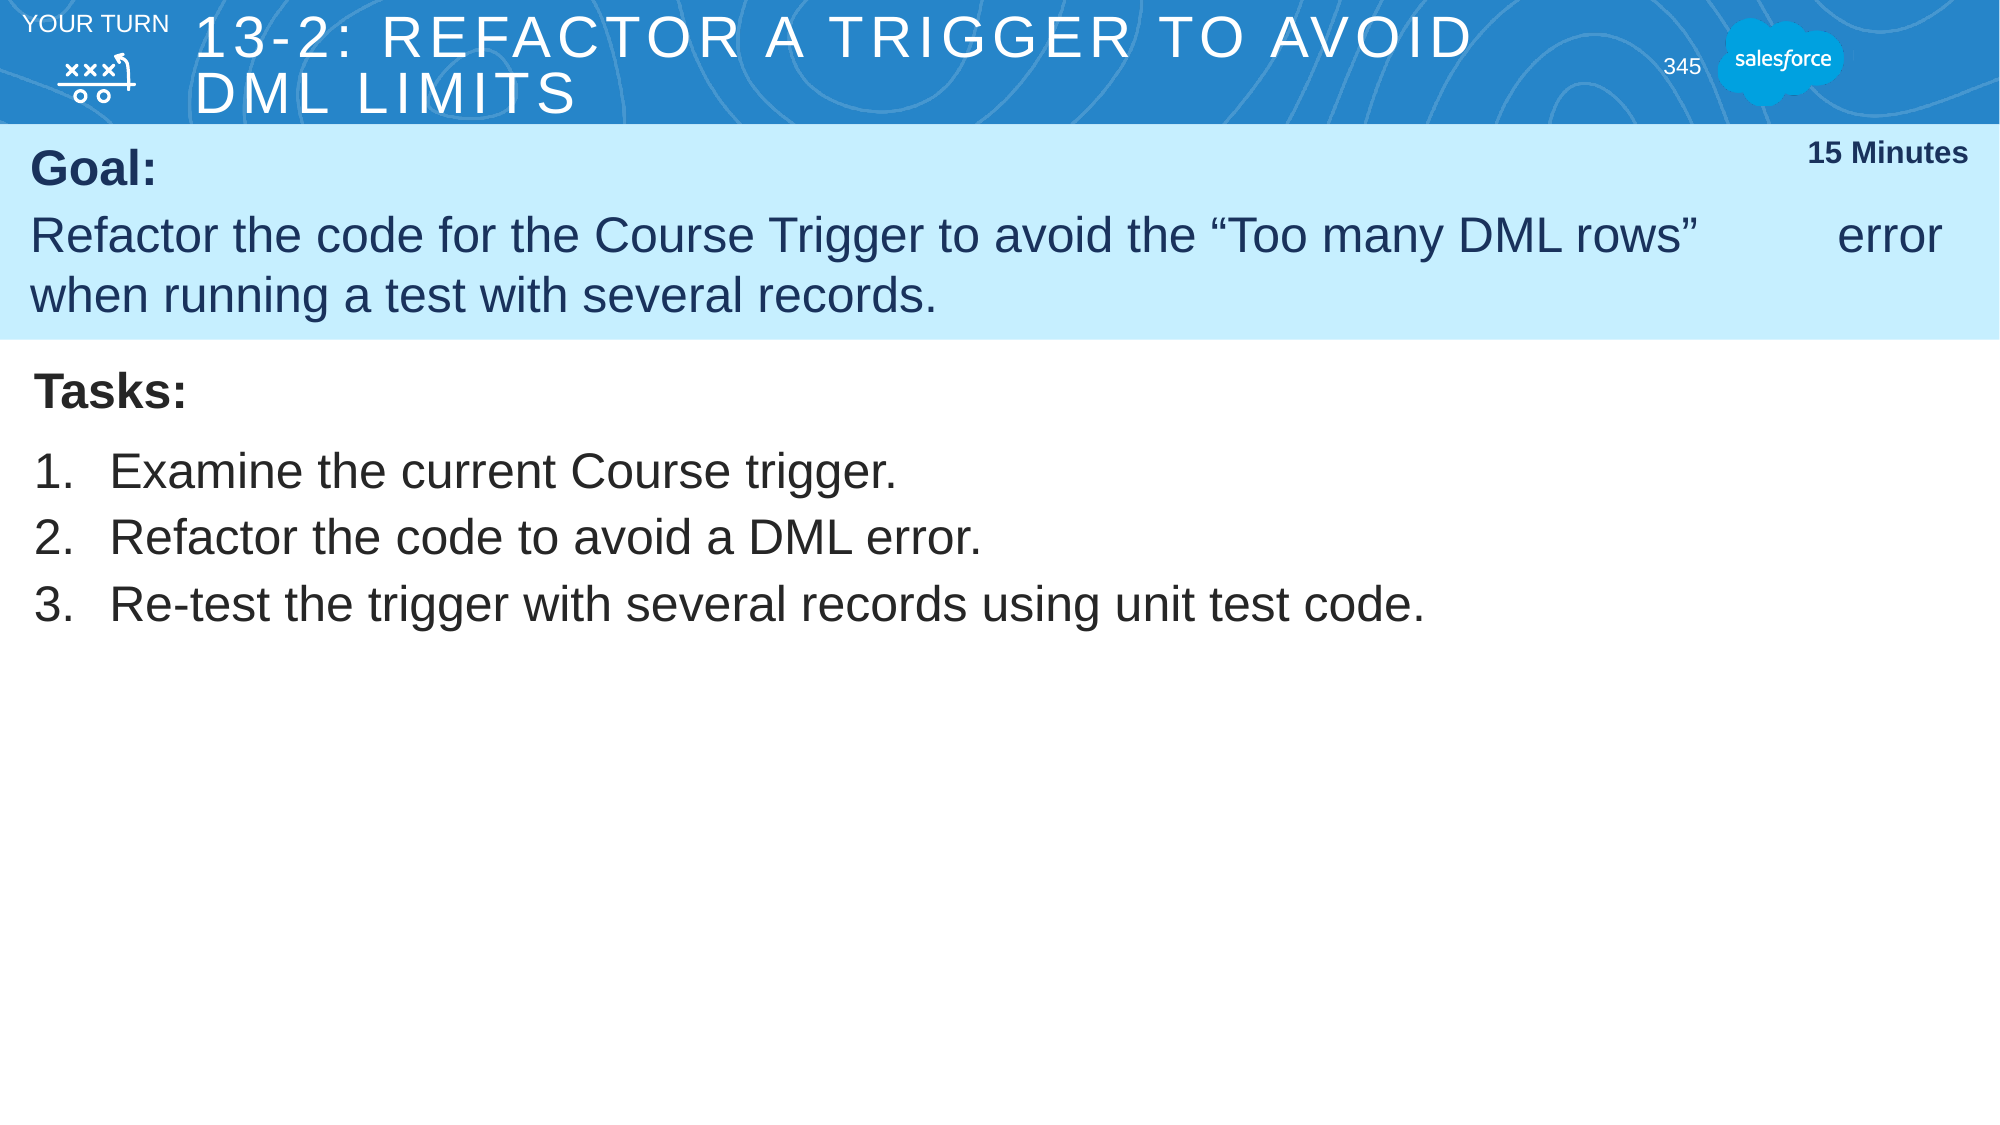

# 13-2: Refactor a Trigger to Avoid DML Limits
Your turn
345
Goal:
Refactor the code for the Course Trigger to avoid the “Too many DML rows”          error when running a test with several records.
15 Minutes
Tasks:
Examine the current Course trigger.
Refactor the code to avoid a DML error.
Re-test the trigger with several records using unit test code.